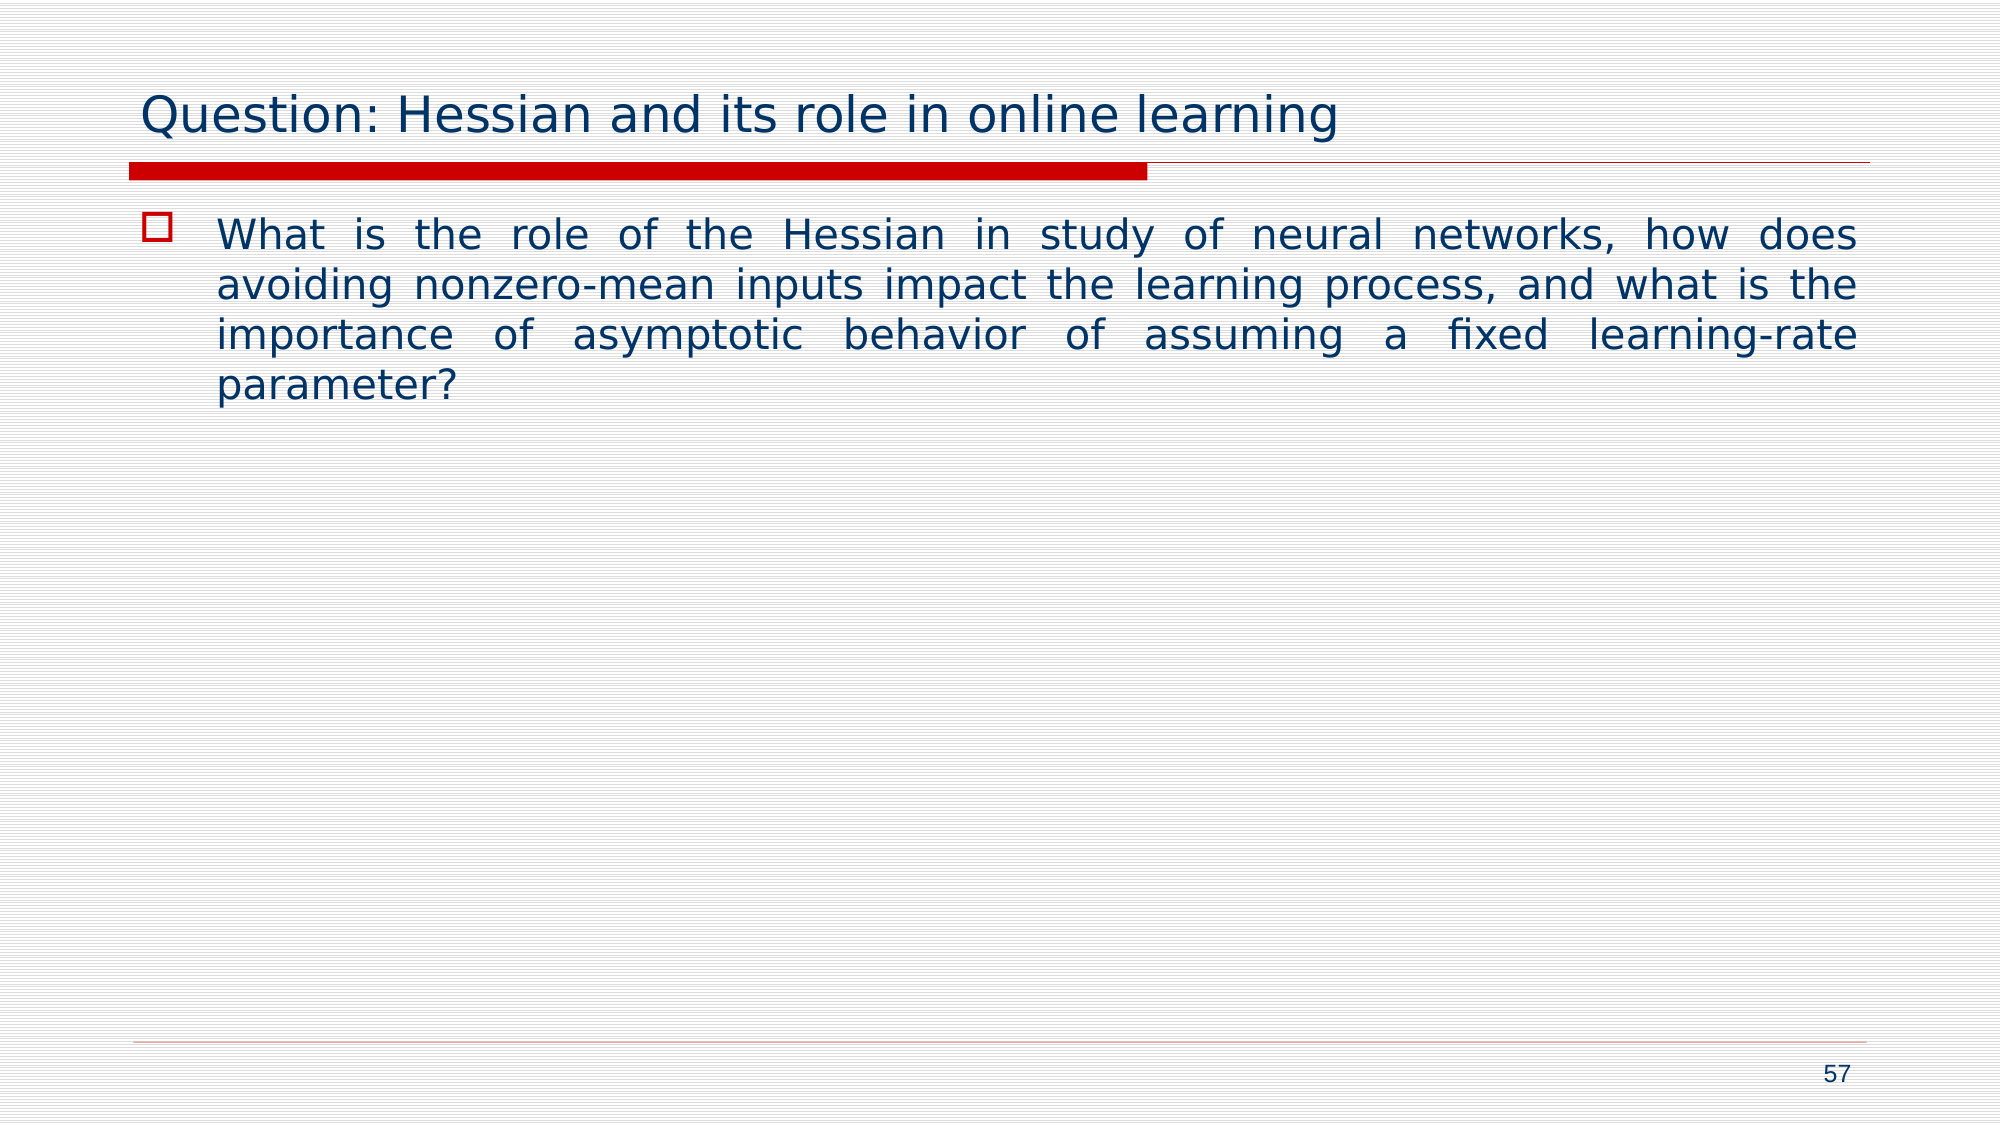

# Question: Hessian and its role in online learning
What is the role of the Hessian in study of neural networks, how does avoiding nonzero-mean inputs impact the learning process, and what is the importance of asymptotic behavior of assuming a fixed learning-rate parameter?
57